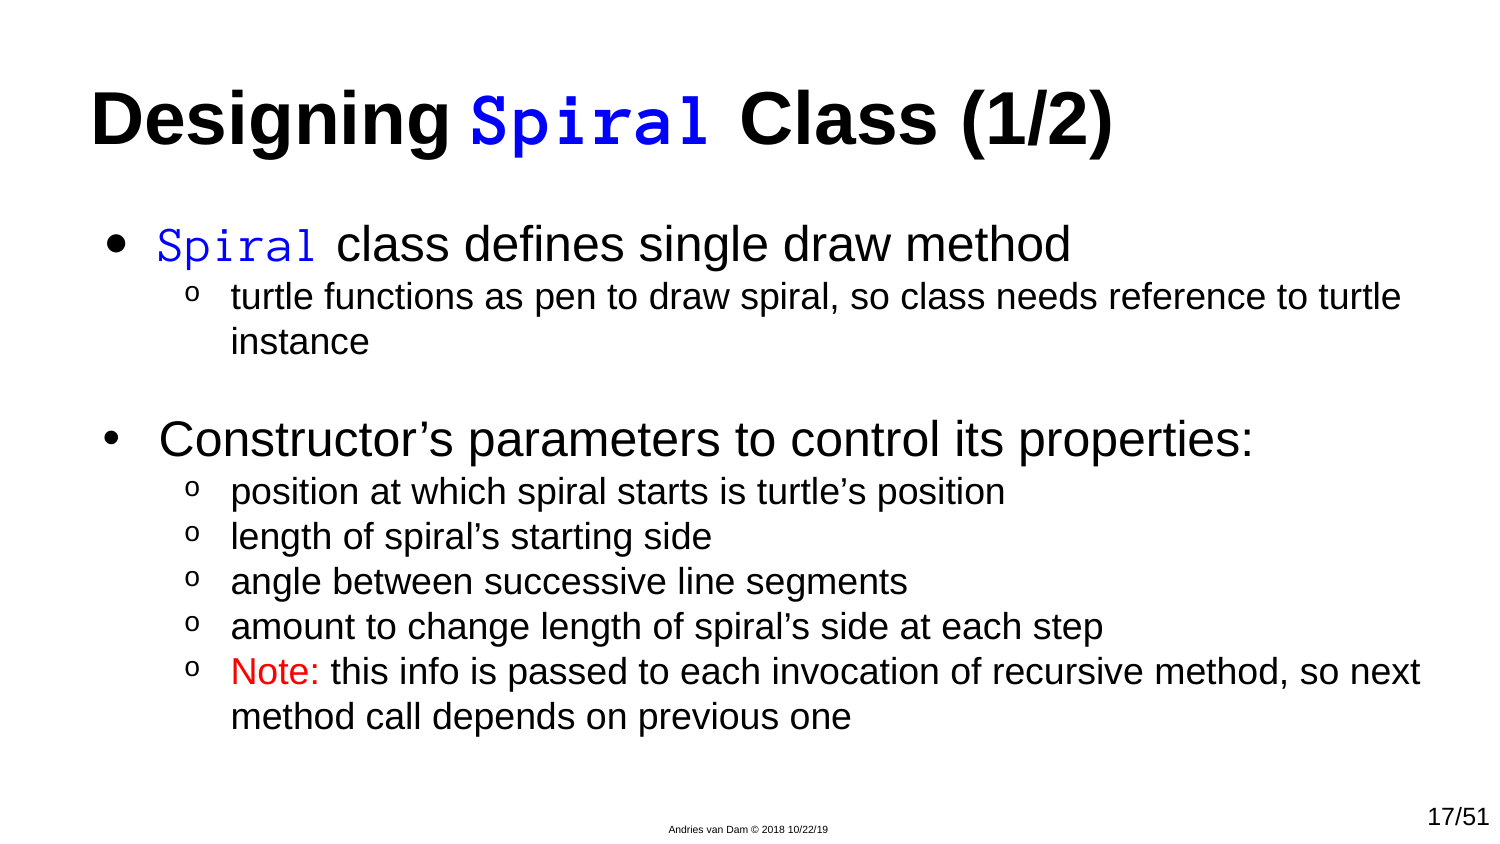

# Designing Spiral Class (1/2)
Spiral class defines single draw method
turtle functions as pen to draw spiral, so class needs reference to turtle instance

Constructor’s parameters to control its properties:
position at which spiral starts is turtle’s position
length of spiral’s starting side
angle between successive line segments
amount to change length of spiral’s side at each step
Note: this info is passed to each invocation of recursive method, so next method call depends on previous one